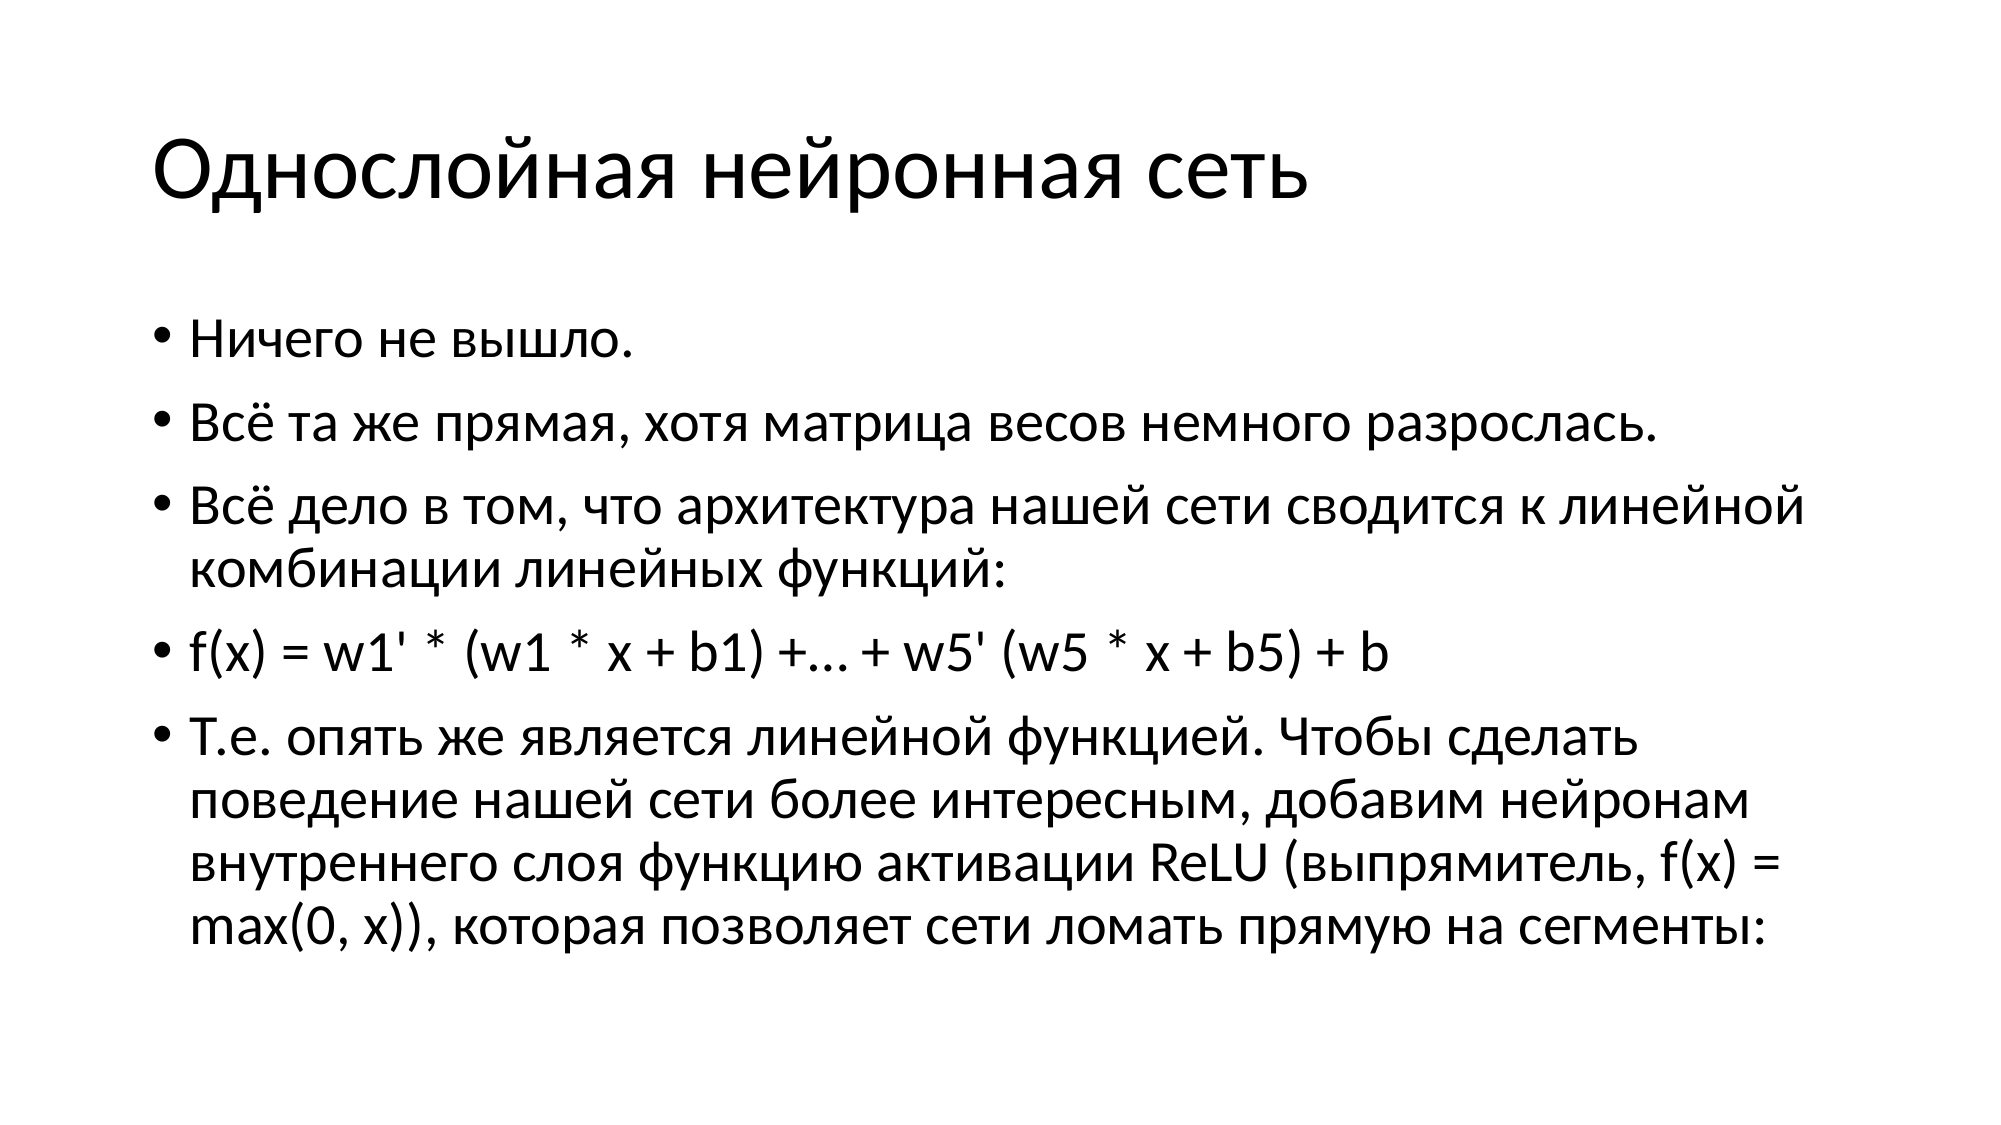

# Однослойная нейронная сеть
Ничего не вышло.
Всё та же прямая, хотя матрица весов немного разрослась.
Всё дело в том, что архитектура нашей сети сводится к линейной комбинации линейных функций:
f(x) = w1' * (w1 * x + b1) +… + w5' (w5 * x + b5) + b
Т.е. опять же является линейной функцией. Чтобы сделать поведение нашей сети более интересным, добавим нейронам внутреннего слоя функцию активации ReLU (выпрямитель, f(x) = max(0, x)), которая позволяет сети ломать прямую на сегменты: